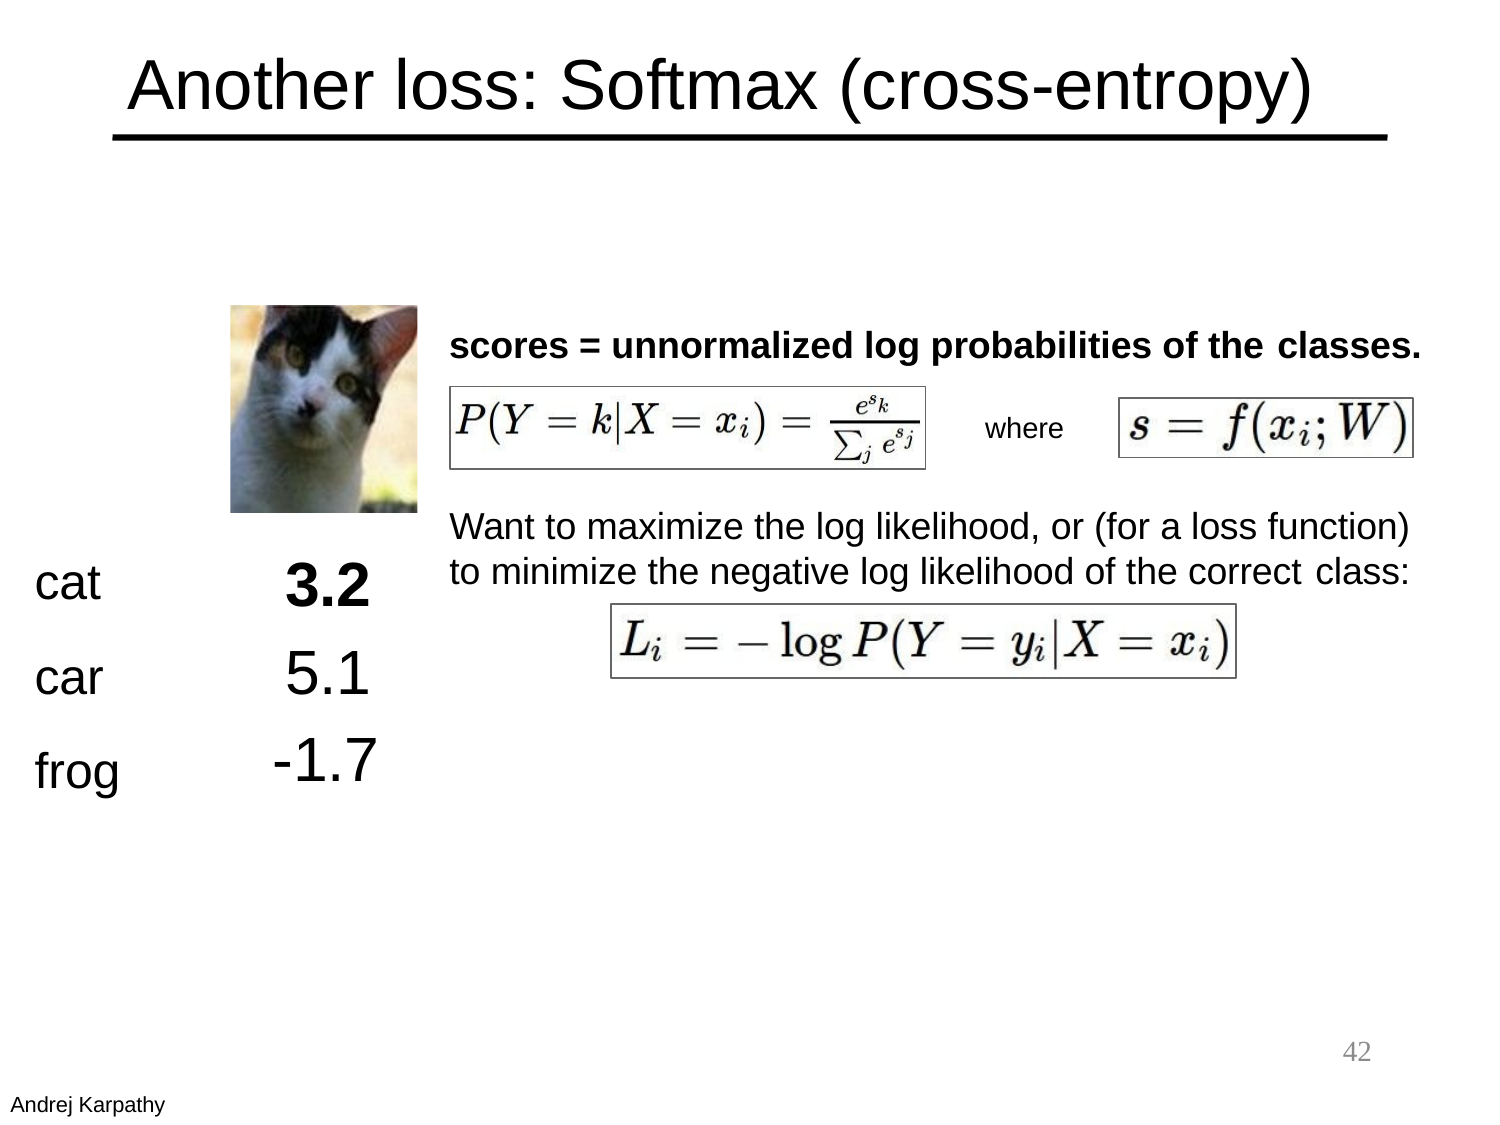

# Another loss: Softmax (cross-entropy)

scores = unnormalized log probabilities of the classes.

where

Want to maximize the log likelihood, or (for a loss function)  to minimize the negative log likelihood of the correct class:
cat  car  frog
3.2
5.1
-1.7

42
Andrej Karpathy